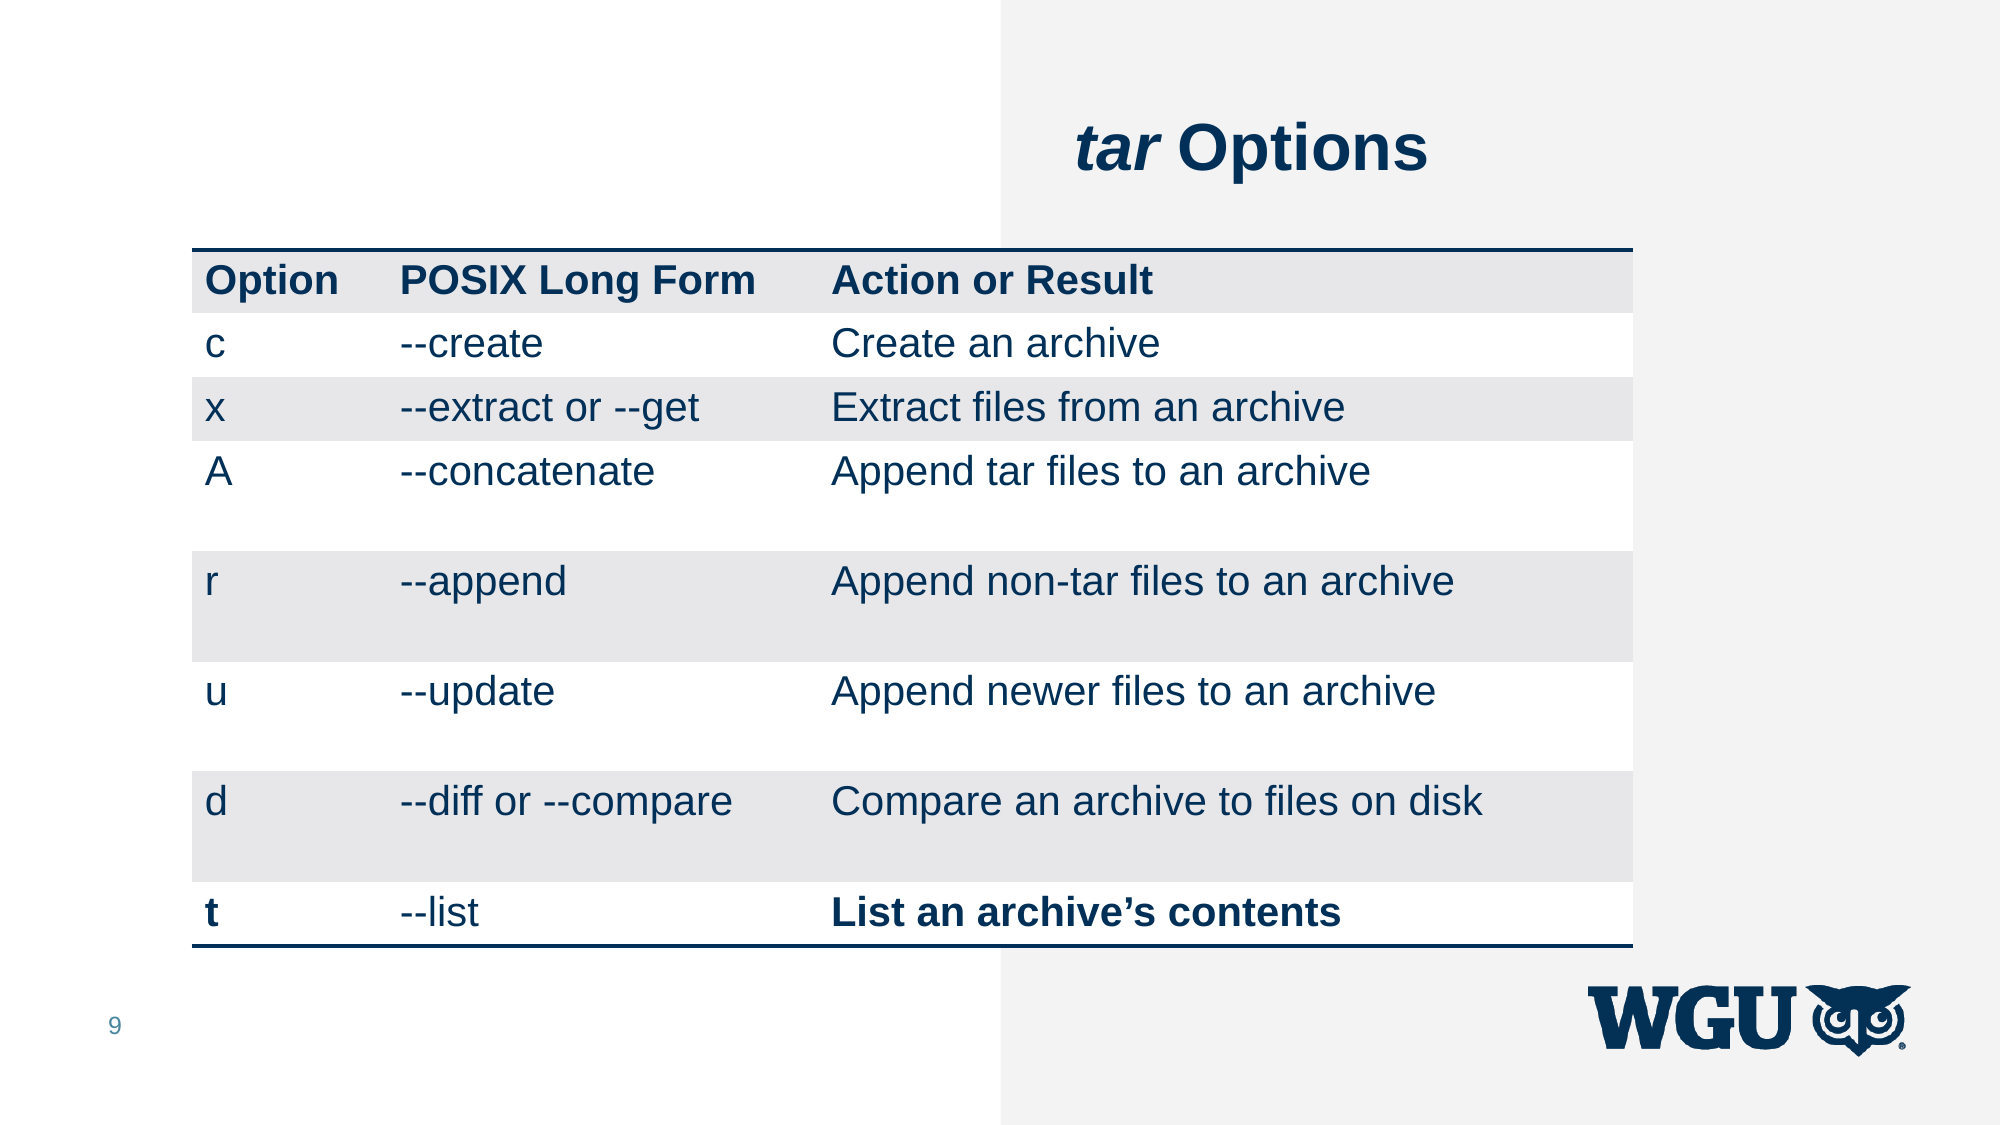

# tar Options
| Option | POSIX Long Form | Action or Result |
| --- | --- | --- |
| c | --create | Create an archive |
| x | --extract or --get | Extract files from an archive |
| A | --concatenate | Append tar files to an archive |
| r | --append | Append non-tar files to an archive |
| u | --update | Append newer files to an archive |
| d | --diff or --compare | Compare an archive to files on disk |
| t | --list | List an archive’s contents |
9